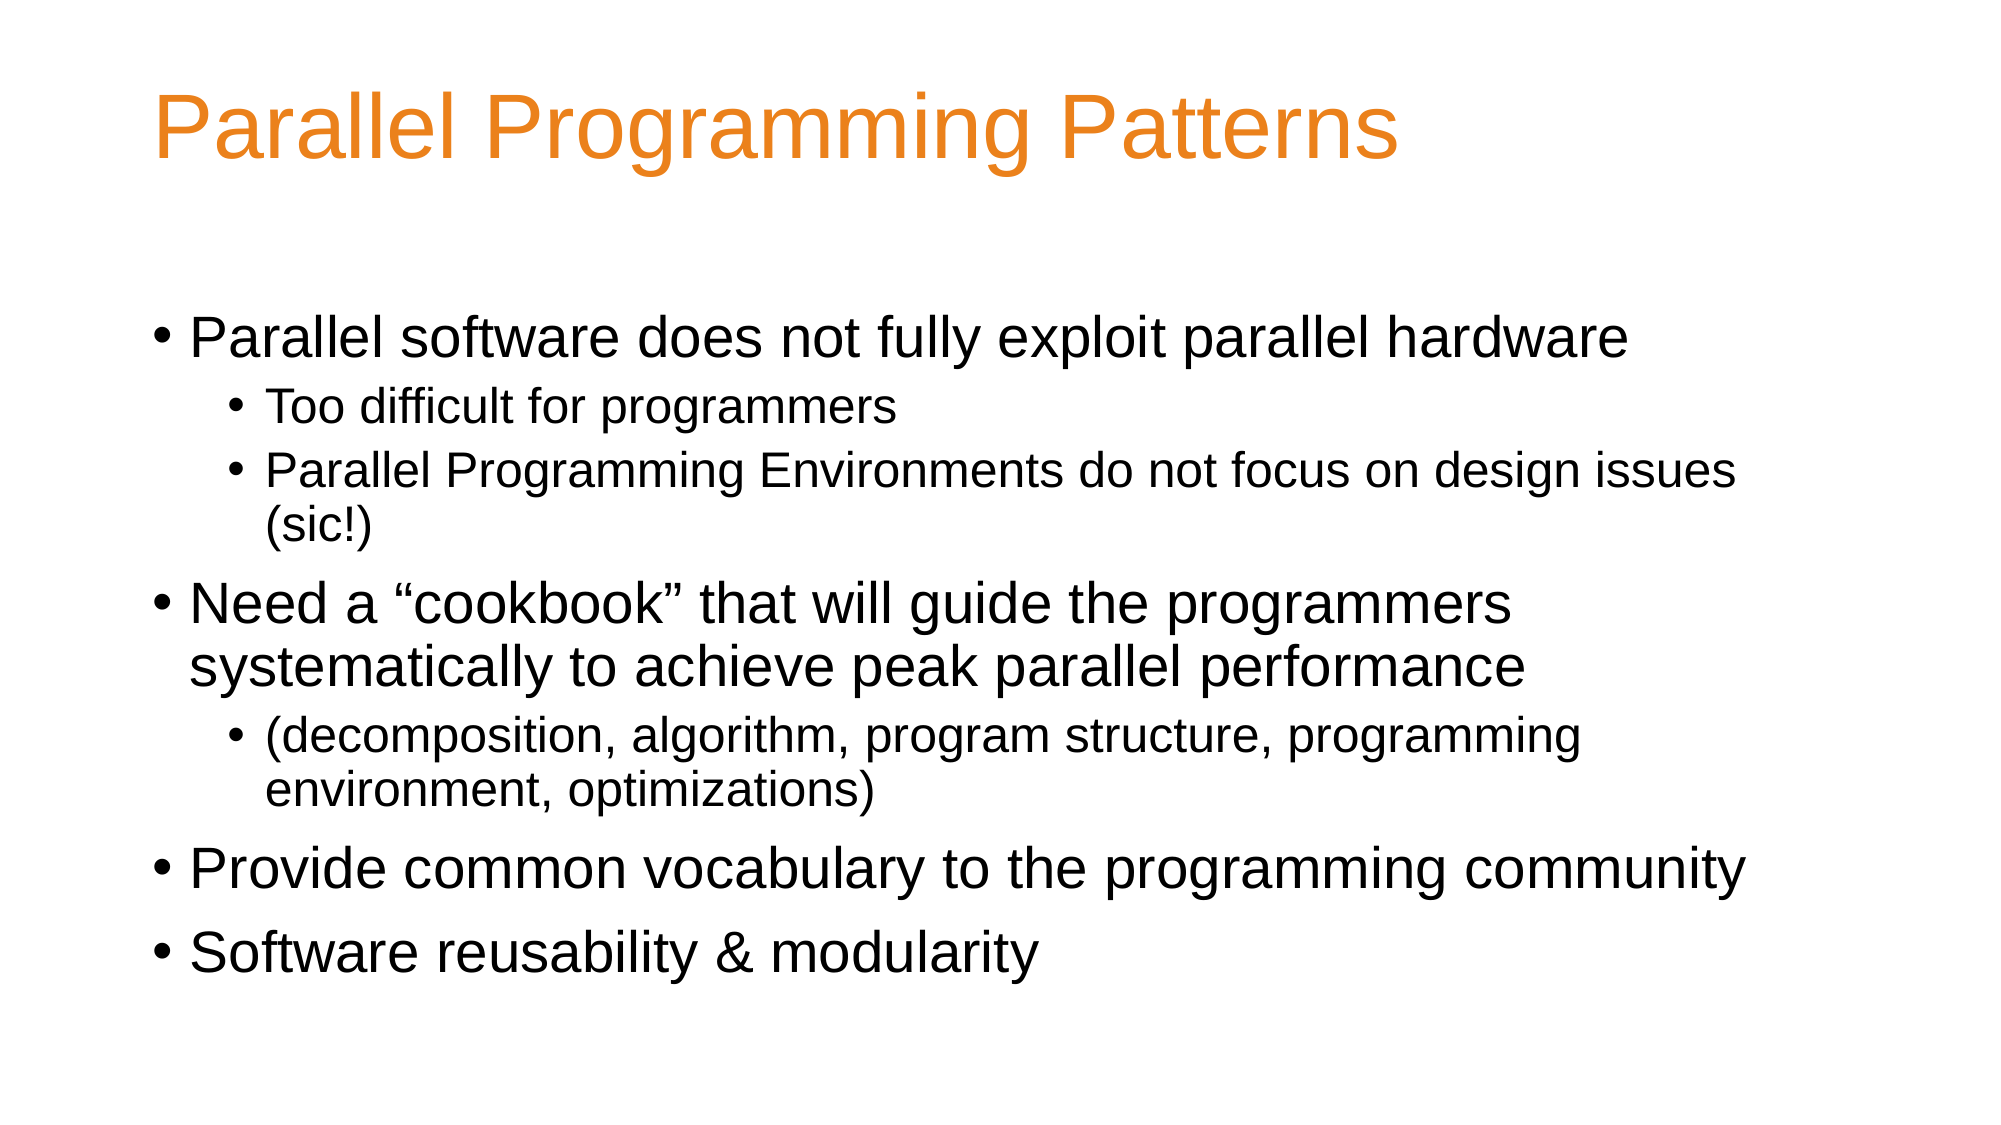

# Parallel Programming Patterns
Parallel software does not fully exploit parallel hardware
Too difficult for programmers
Parallel Programming Environments do not focus on design issues (sic!)
Need a “cookbook” that will guide the programmers systematically to achieve peak parallel performance
(decomposition, algorithm, program structure, programming environment, optimizations)
Provide common vocabulary to the programming community
Software reusability & modularity